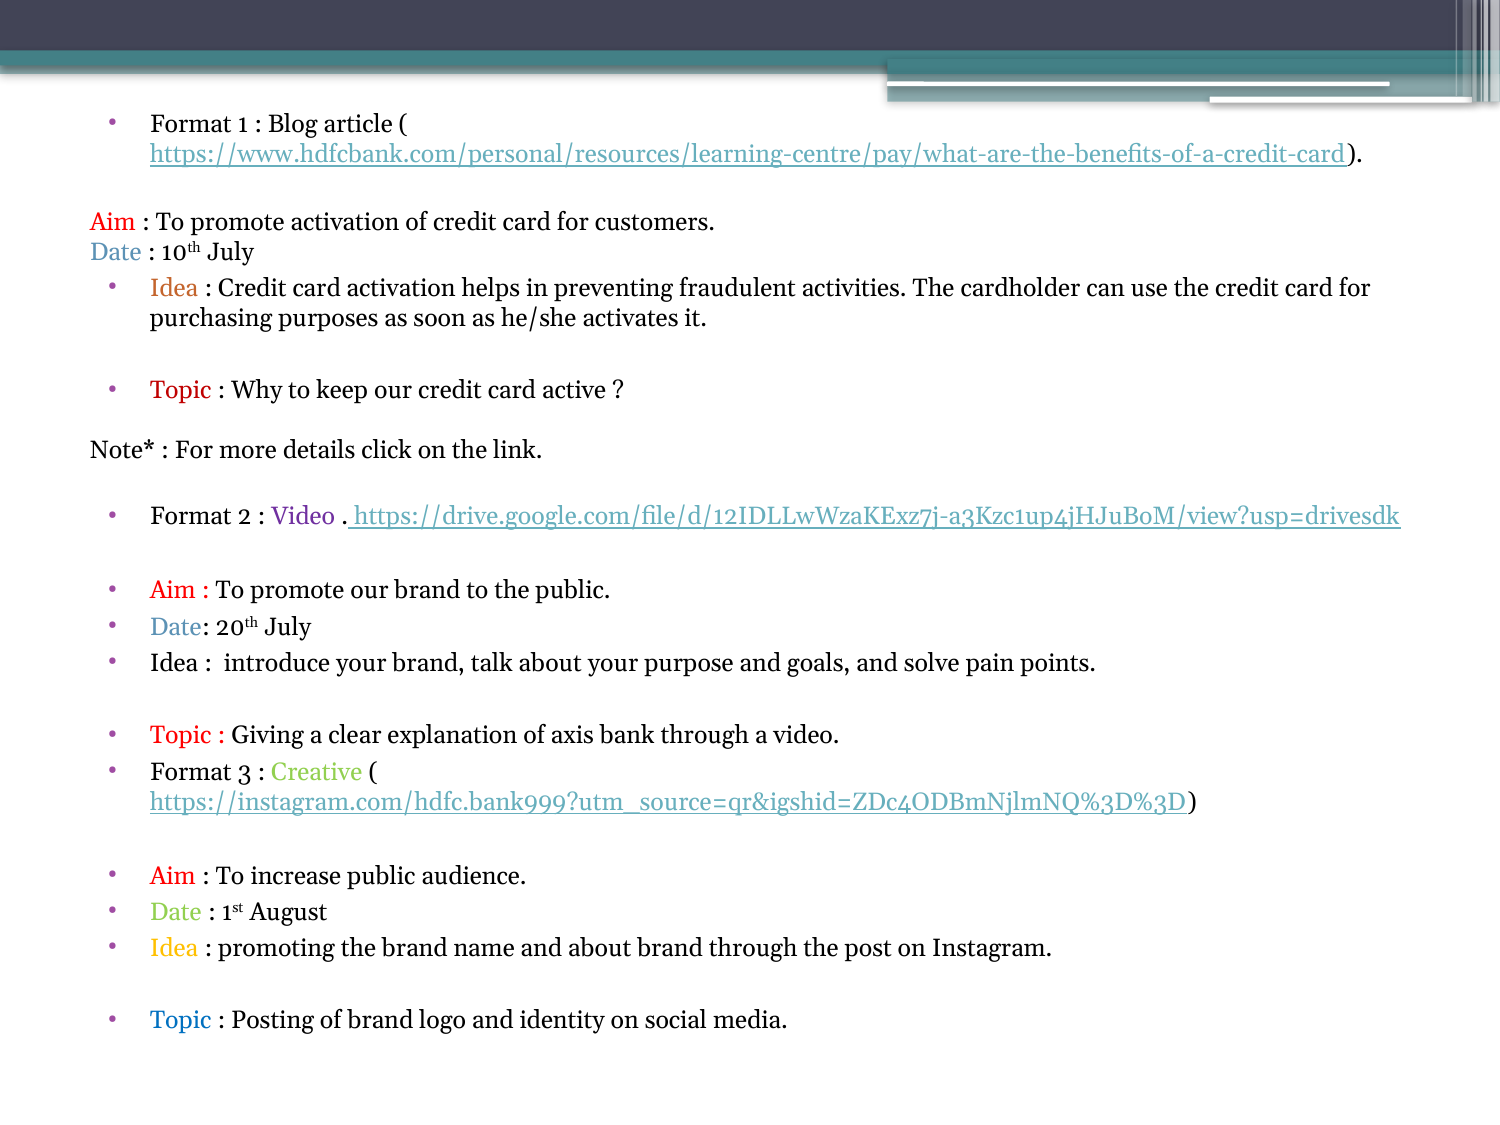

Format 1 : Blog article (https://www.hdfcbank.com/personal/resources/learning-centre/pay/what-are-the-benefits-of-a-credit-card).

Aim : To promote activation of credit card for customers.
Date : 10th July
Idea : Credit card activation helps in preventing fraudulent activities. The cardholder can use the credit card for purchasing purposes as soon as he/she activates it.

Topic : Why to keep our credit card active ?

Note* : For more details click on the link.

Format 2 : Video . https://drive.google.com/file/d/12IDLLwWzaKExz7j-a3Kzc1up4jHJuBoM/view?usp=drivesdk

Aim : To promote our brand to the public.
Date: 20th July
Idea :  introduce your brand, talk about your purpose and goals, and solve pain points.

Topic : Giving a clear explanation of axis bank through a video.
Format 3 : Creative (https://instagram.com/hdfc.bank999?utm_source=qr&igshid=ZDc4ODBmNjlmNQ%3D%3D)

Aim : To increase public audience.
Date : 1st August
Idea : promoting the brand name and about brand through the post on Instagram.

Topic : Posting of brand logo and identity on social media.